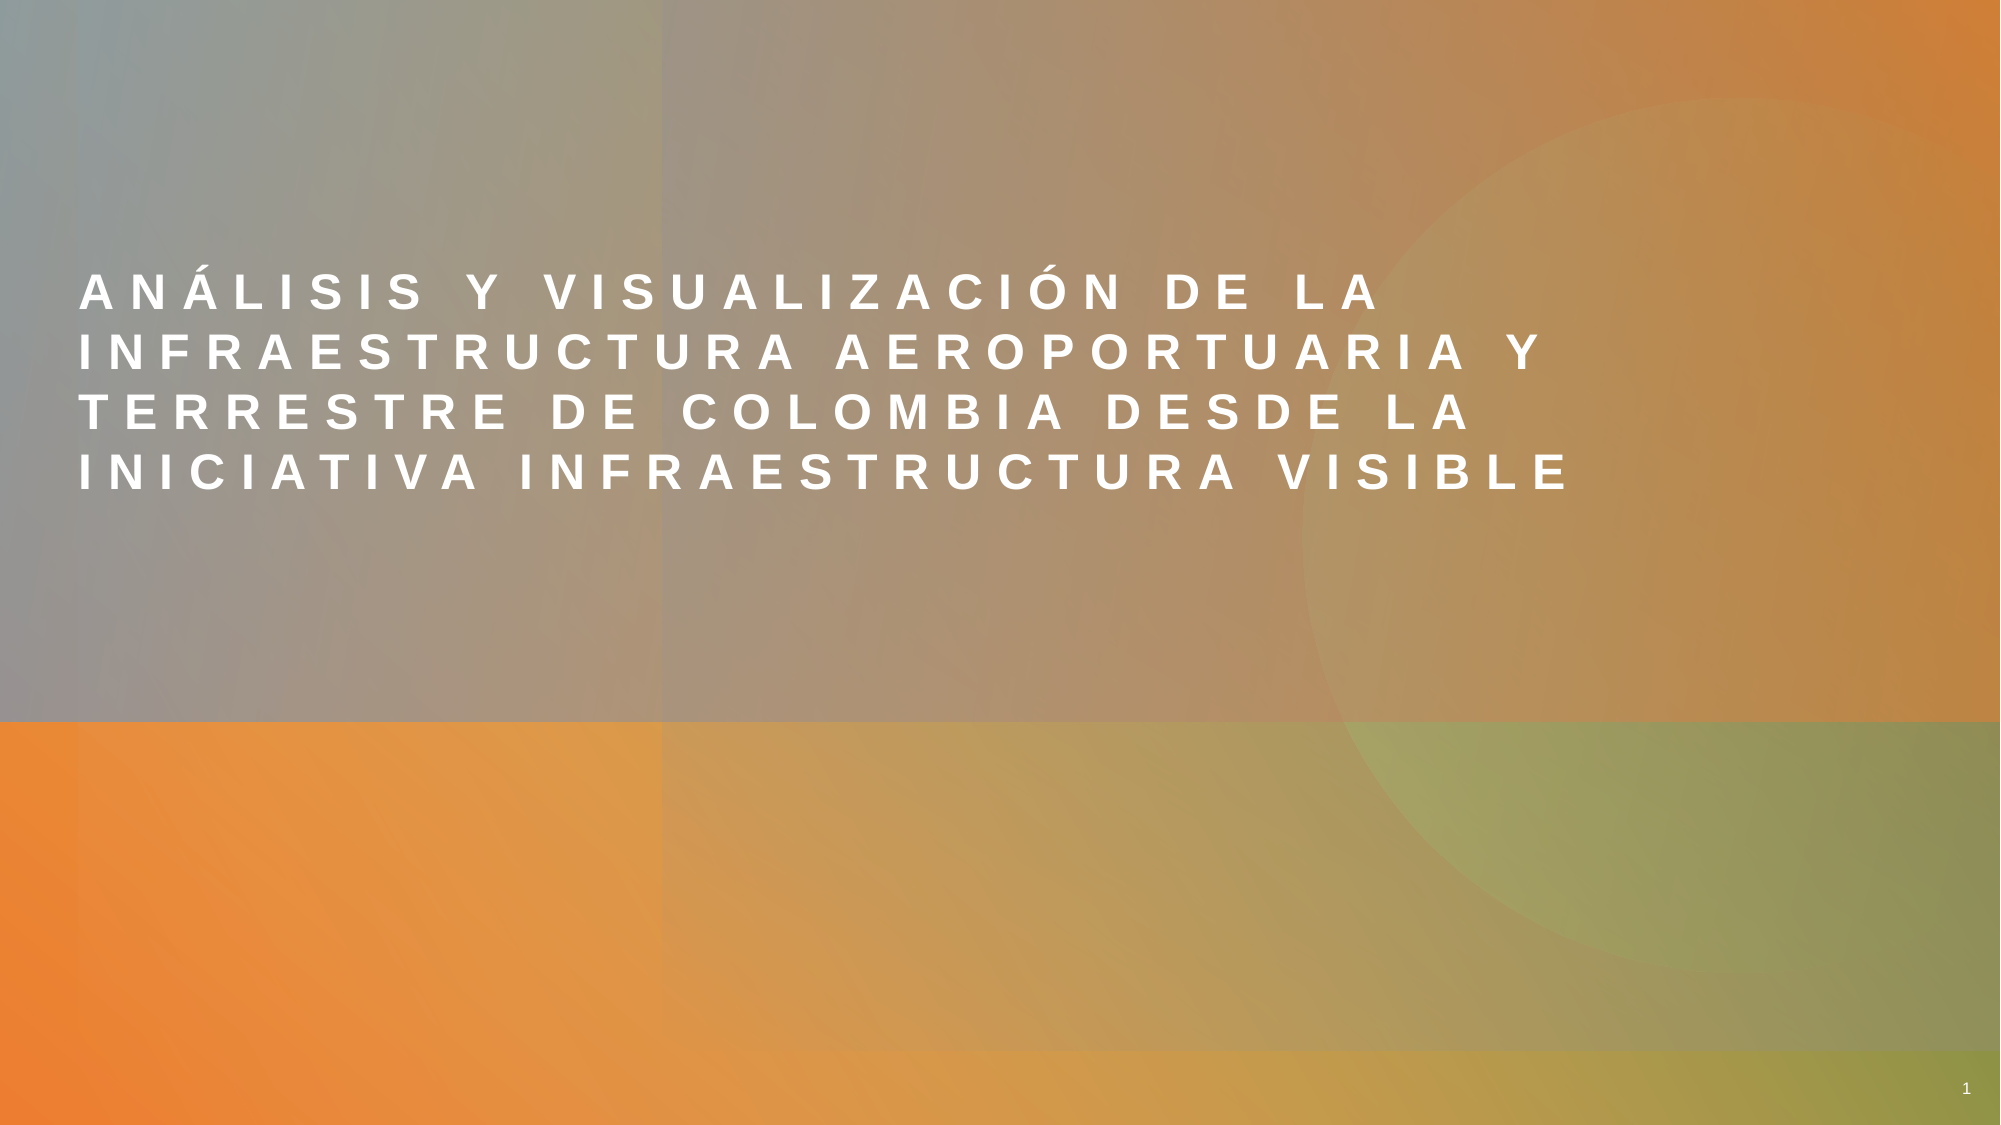

# ANÁLISIS Y VISUALIZACIÓN DE LA INFRAESTRUCTURA AEROPORTUARIA Y TERRESTRE DE COLOMBIA DESDE LA INICIATIVA INFRAESTRUCTURA VISIBLE

1